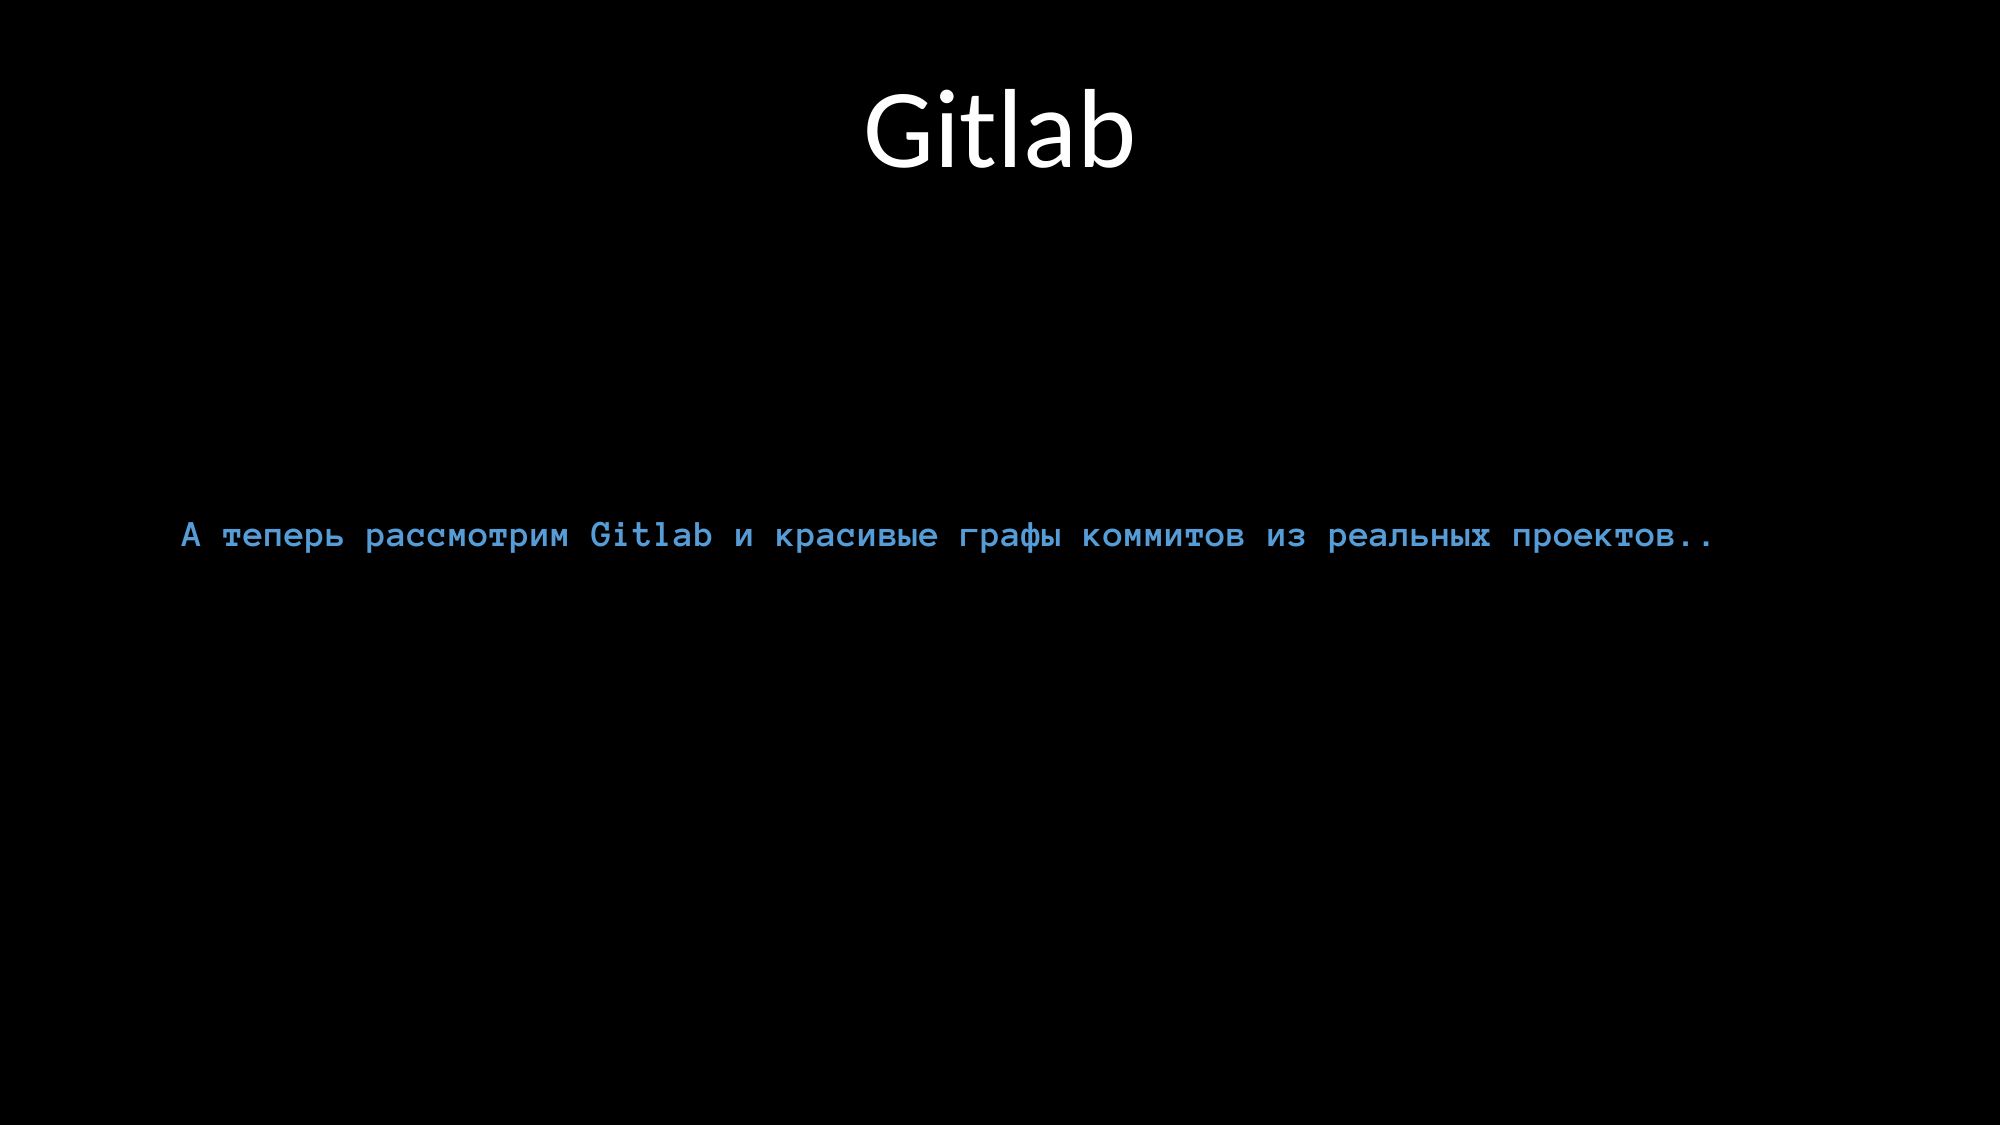

Gitlab
А теперь рассмотрим Gitlab и красивые графы коммитов из реальных проектов..